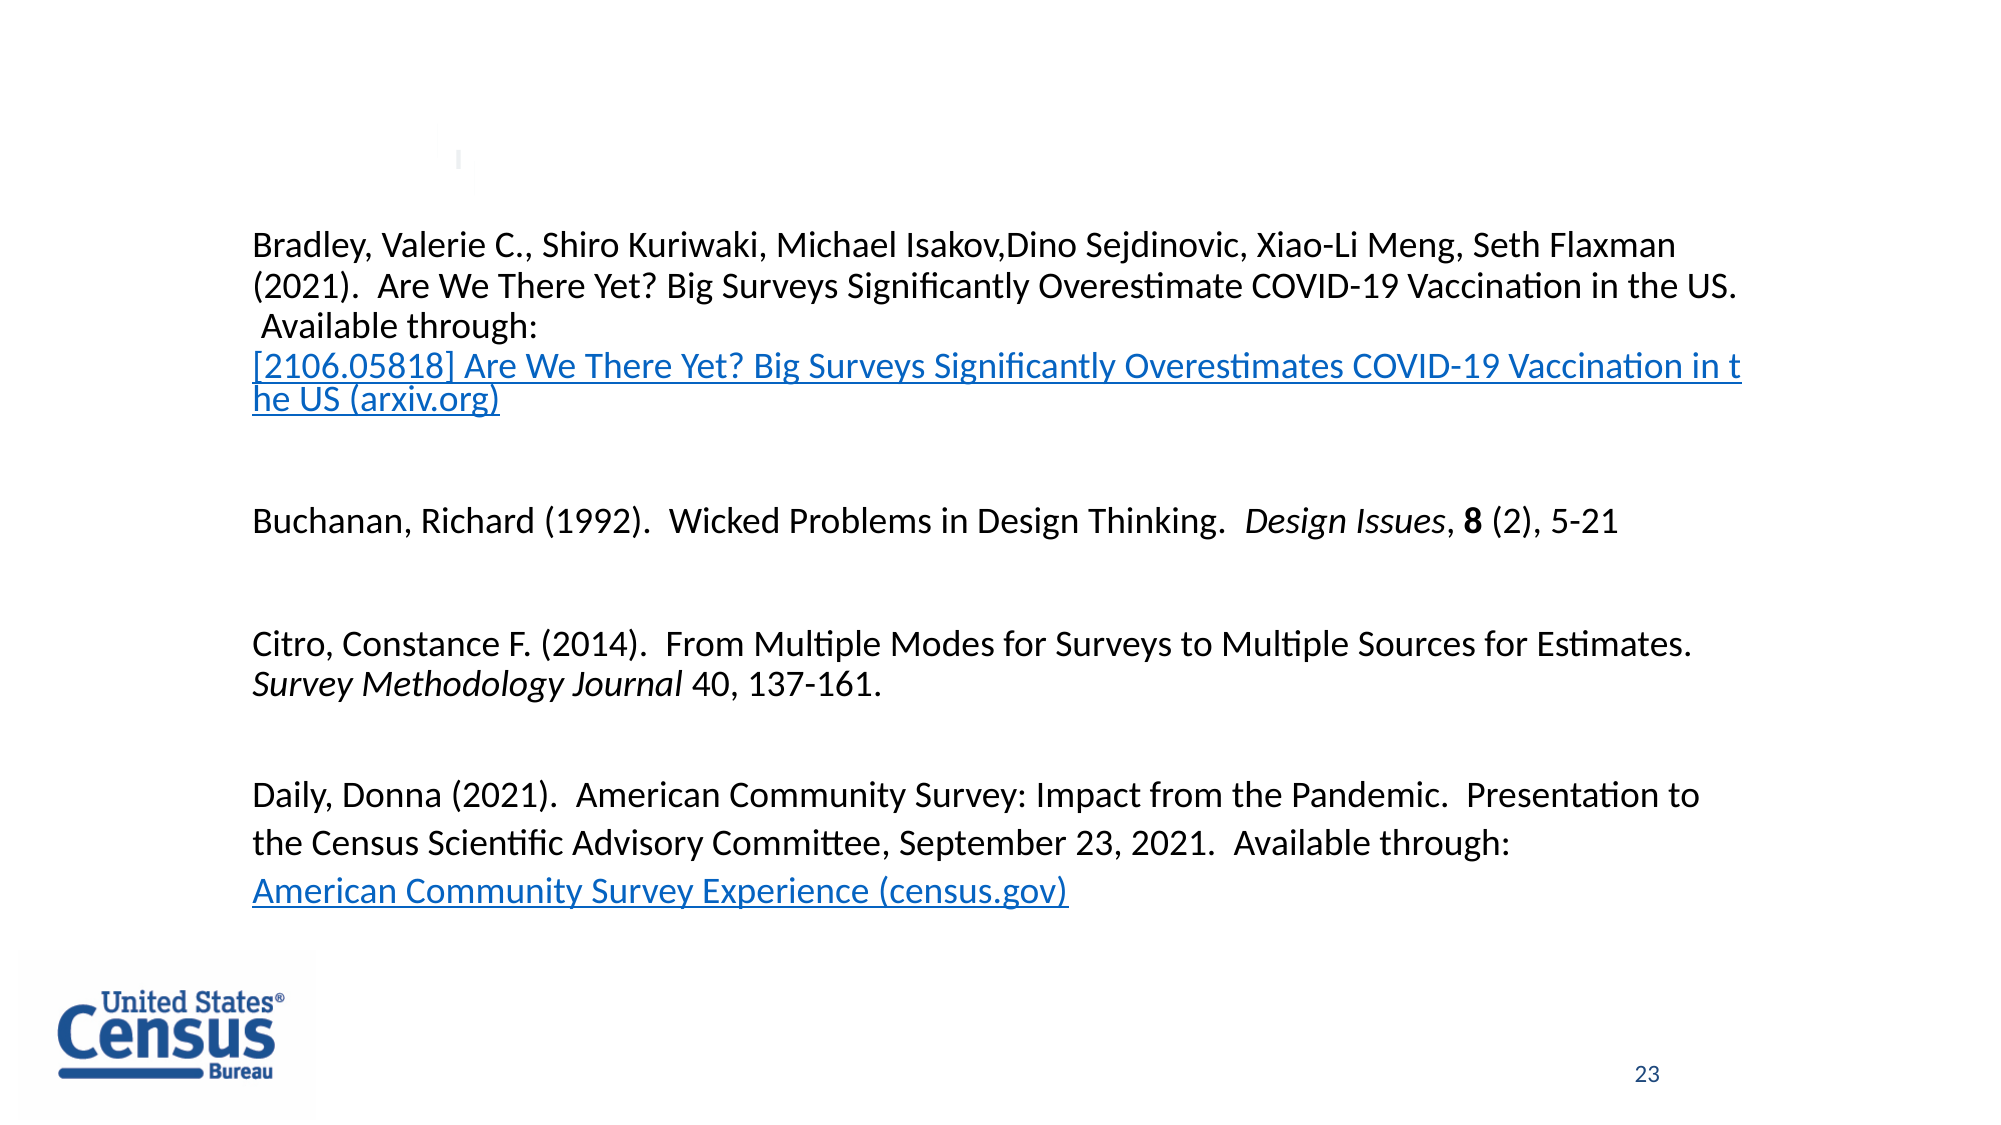

#

Bradley, Valerie C., Shiro Kuriwaki, Michael Isakov,Dino Sejdinovic, Xiao-Li Meng, Seth Flaxman (2021).  Are We There Yet? Big Surveys Signiﬁcantly Overestimate COVID-19 Vaccination in the US.  Available through: [2106.05818] Are We There Yet? Big Surveys Significantly Overestimates COVID-19 Vaccination in the US (arxiv.org)

Buchanan, Richard (1992).  Wicked Problems in Design Thinking.  Design Issues, 8 (2), 5-21

Citro, Constance F. (2014).  From Multiple Modes for Surveys to Multiple Sources for Estimates.  Survey Methodology Journal 40, 137-161.

Daily, Donna (2021).  American Community Survey: Impact from the Pandemic.  Presentation to the Census Scientific Advisory Committee, September 23, 2021.  Available through: American Community Survey Experience (census.gov)

23